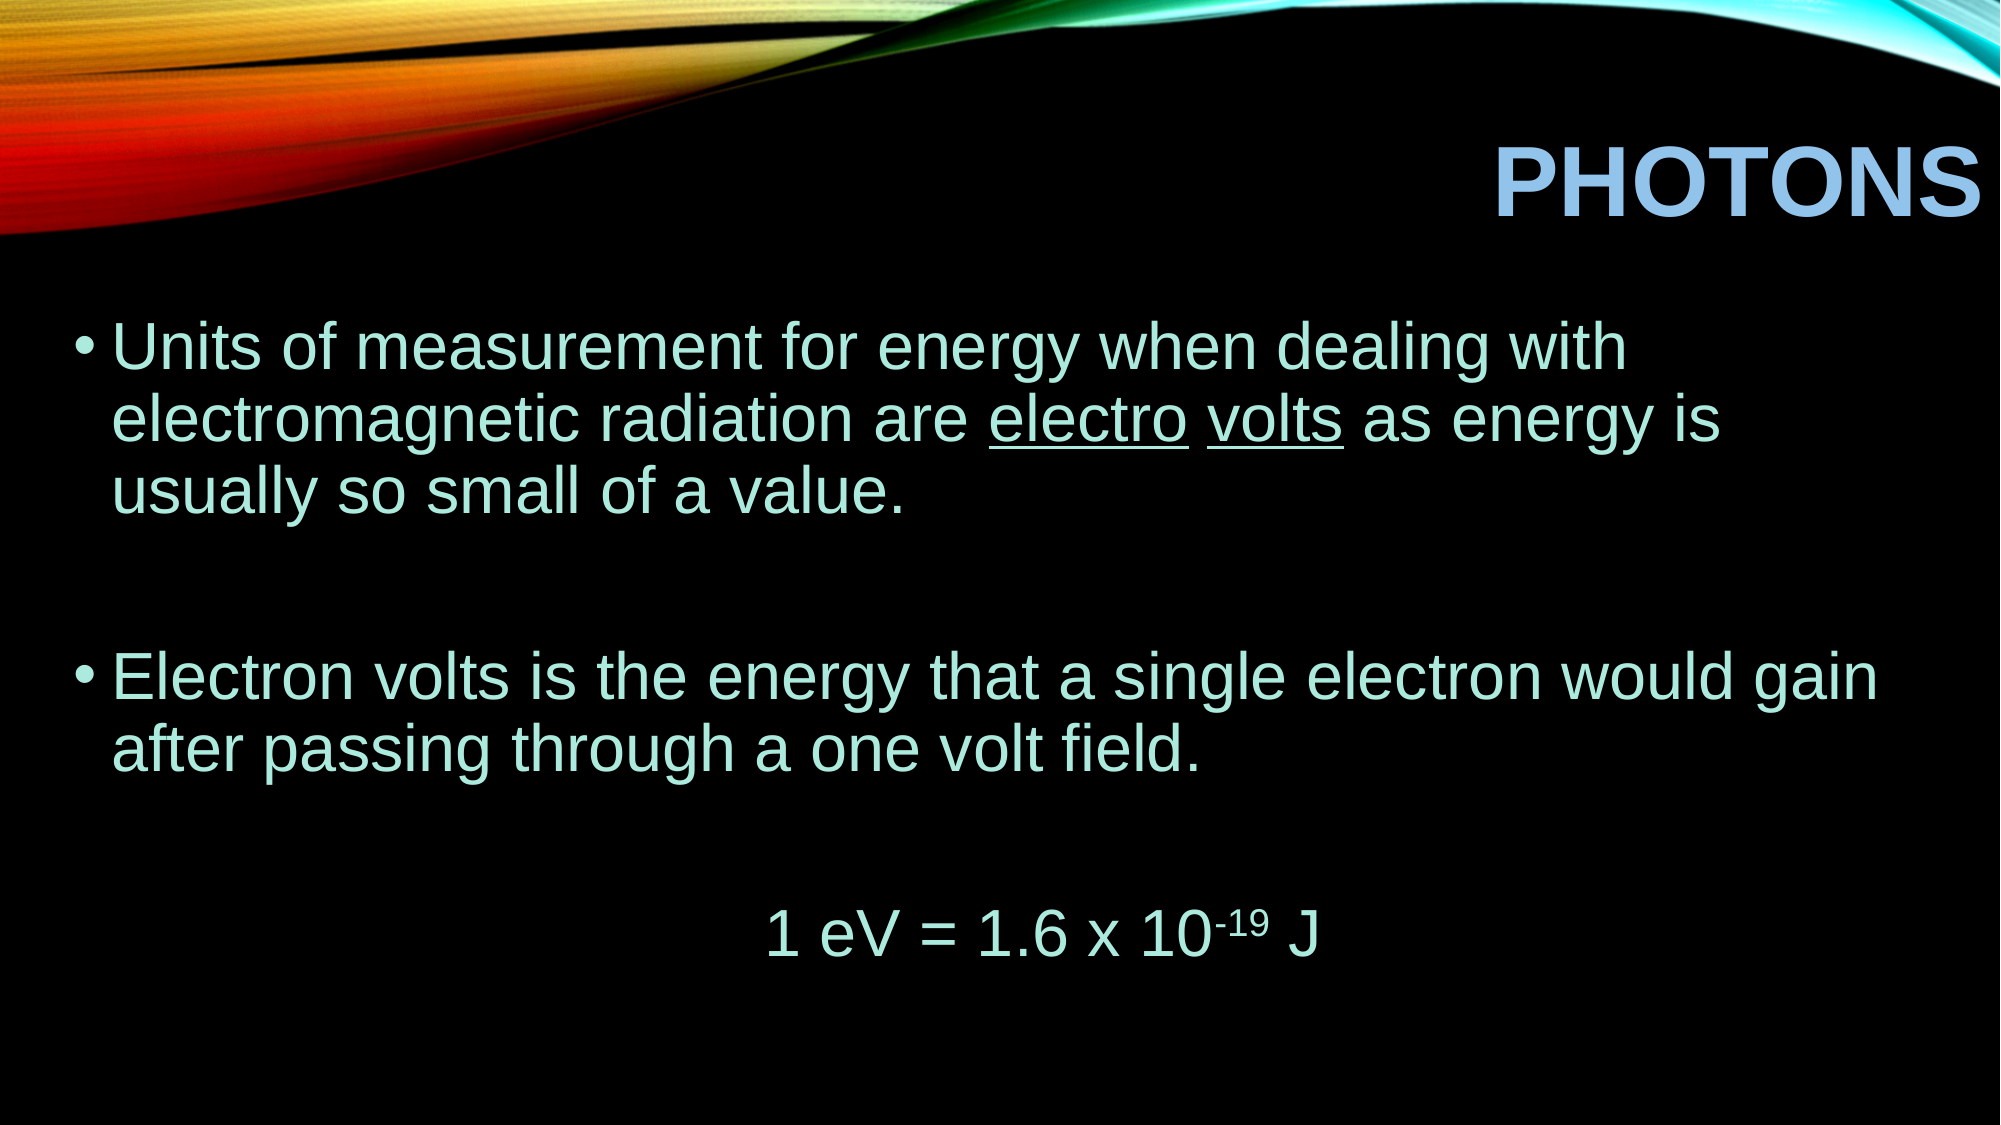

# Photons
Units of measurement for energy when dealing with electromagnetic radiation are electro volts as energy is usually so small of a value.

Electron volts is the energy that a single electron would gain after passing through a one volt field.

			             1 eV = 1.6 x 10-19 J